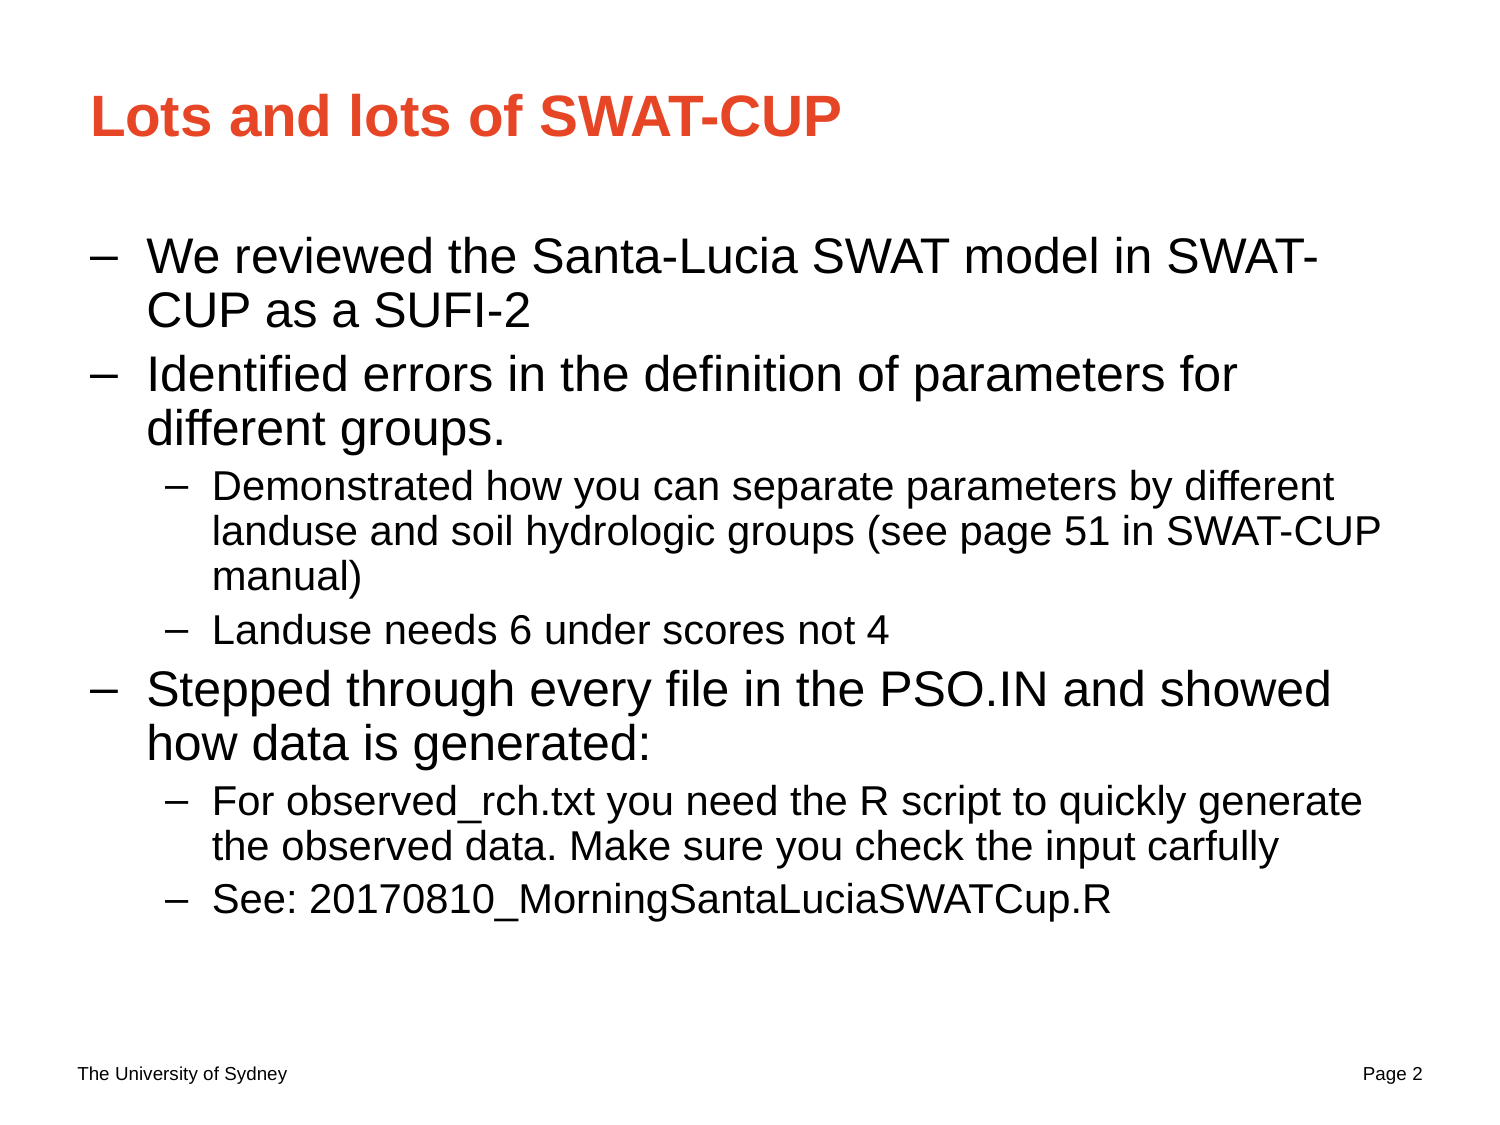

# Lots and lots of SWAT-CUP
We reviewed the Santa-Lucia SWAT model in SWAT-CUP as a SUFI-2
Identified errors in the definition of parameters for different groups.
Demonstrated how you can separate parameters by different landuse and soil hydrologic groups (see page 51 in SWAT-CUP manual)
Landuse needs 6 under scores not 4
Stepped through every file in the PSO.IN and showed how data is generated:
For observed_rch.txt you need the R script to quickly generate the observed data. Make sure you check the input carfully
See: 20170810_MorningSantaLuciaSWATCup.R